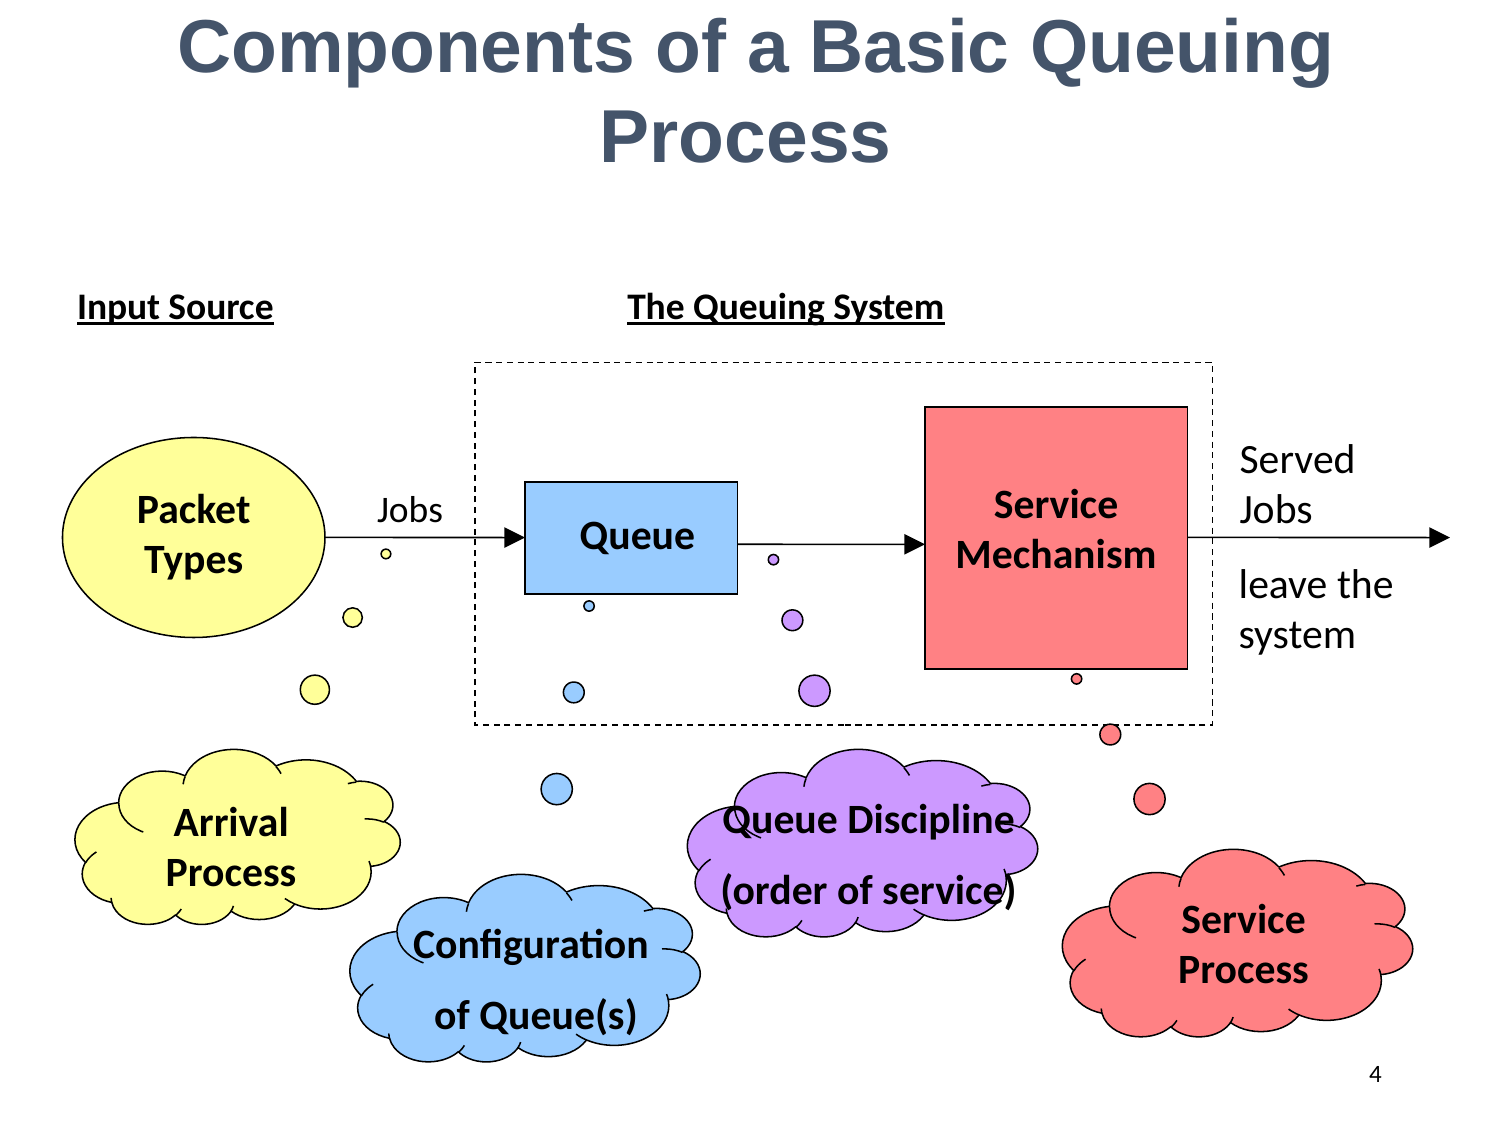

Components of a Basic Queuing Process
Input Source
The Queuing System

Served Jobs

Service Mechanism
Packet Types
Jobs

Queue

leave the system

Queue Discipline
(order of service)
Arrival Process

Service Process
Configuration
 of Queue(s)
4